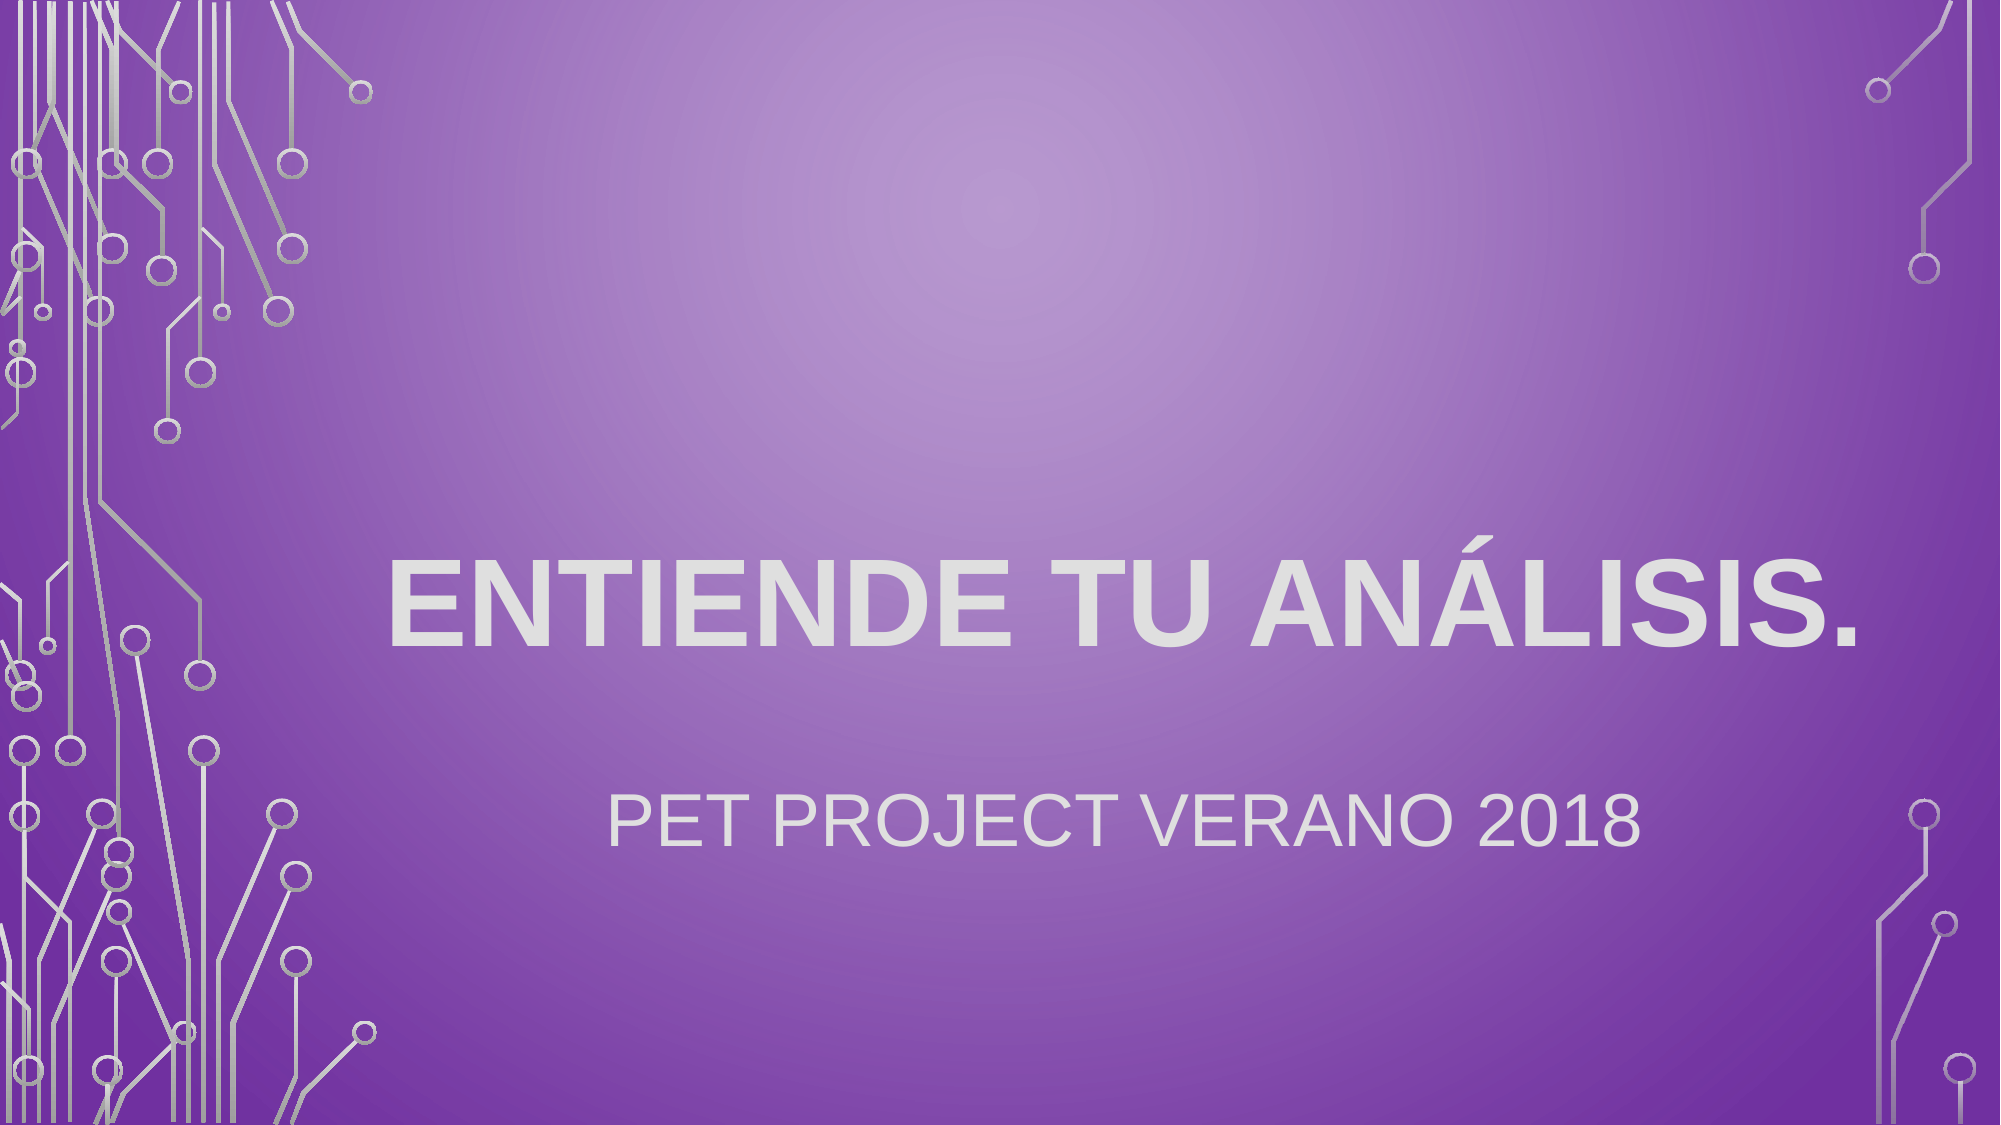

# Entiende tu análisis. Pet Project verano 2018